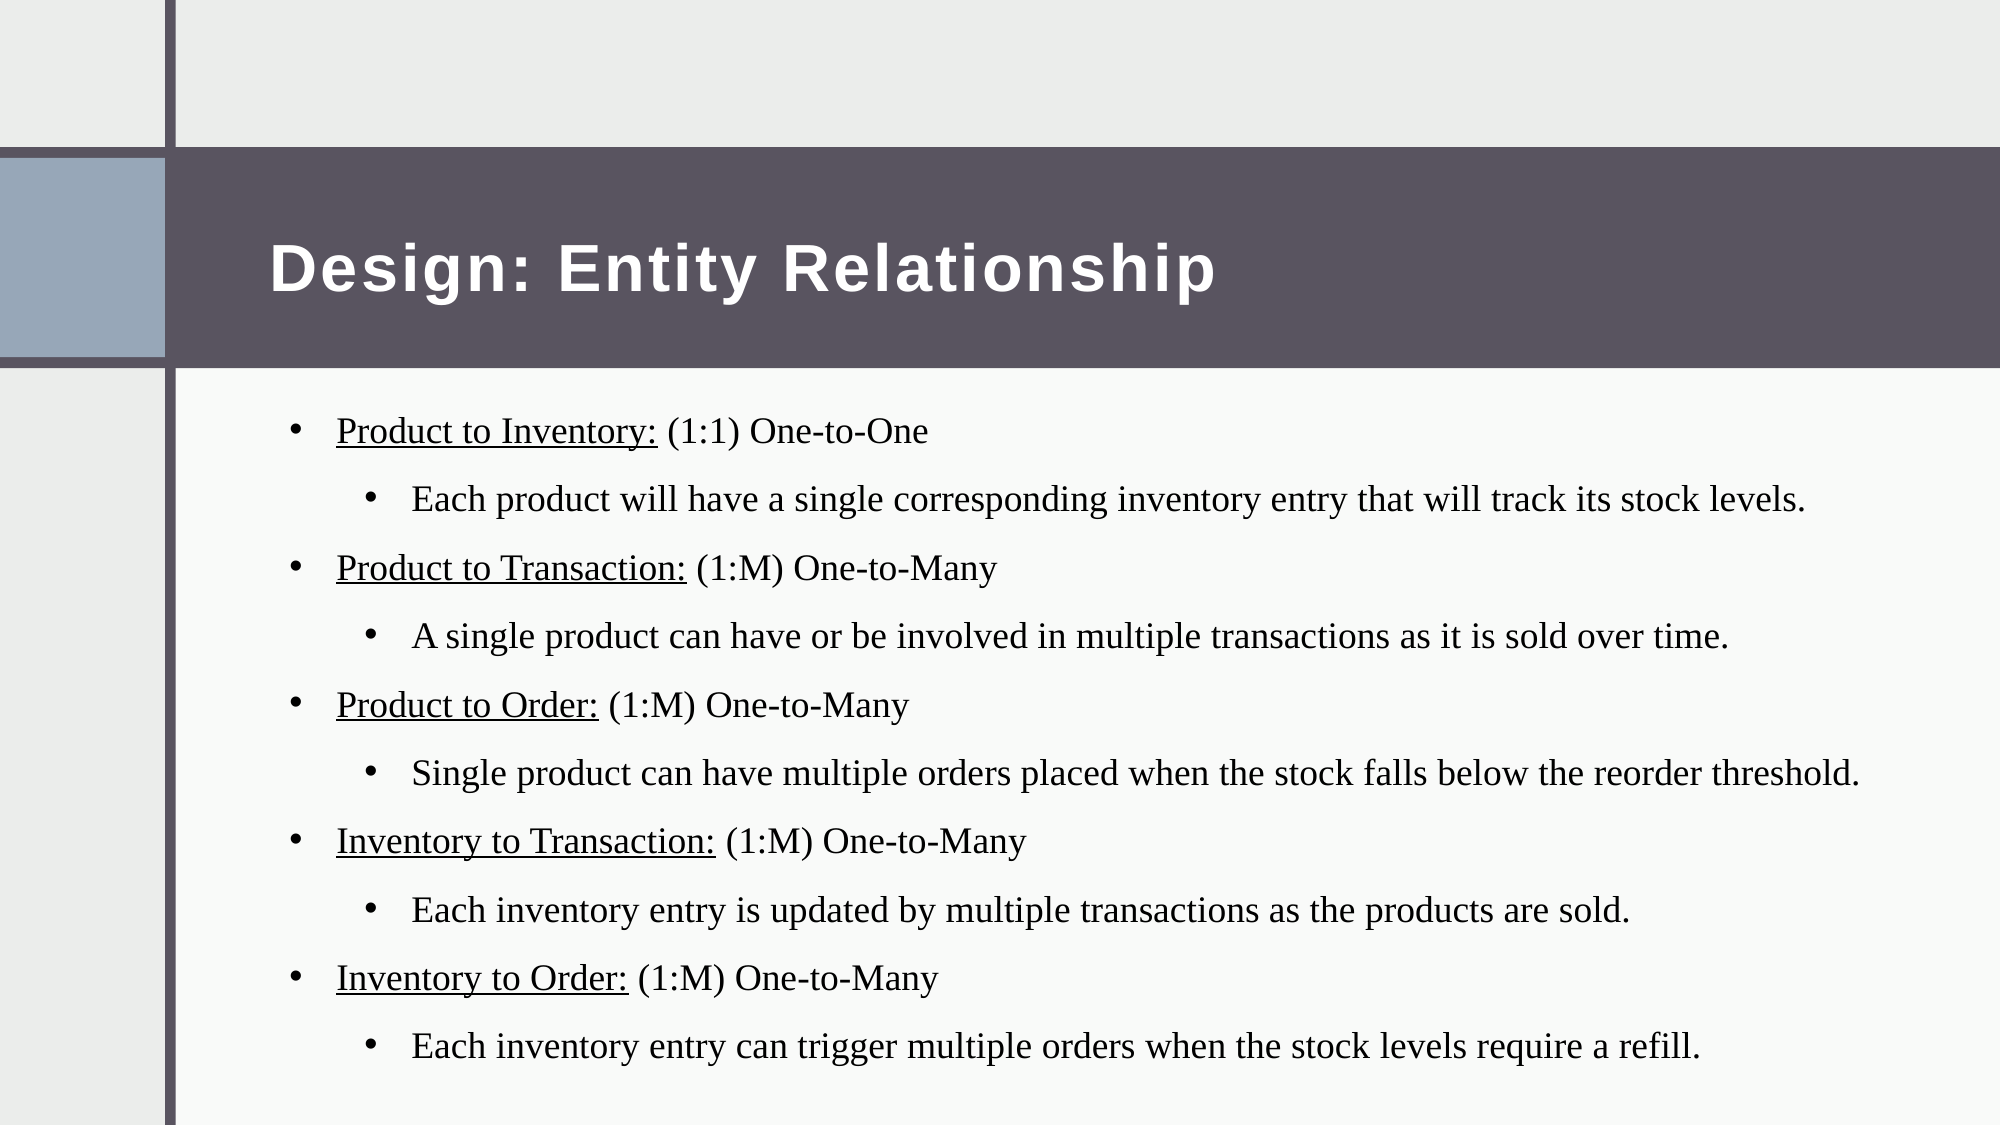

# Design: Entity Relationship
Product to Inventory: (1:1) One-to-One
Each product will have a single corresponding inventory entry that will track its stock levels.
Product to Transaction: (1:M) One-to-Many
A single product can have or be involved in multiple transactions as it is sold over time.
Product to Order: (1:M) One-to-Many
Single product can have multiple orders placed when the stock falls below the reorder threshold.
Inventory to Transaction: (1:M) One-to-Many
Each inventory entry is updated by multiple transactions as the products are sold.
Inventory to Order: (1:M) One-to-Many
Each inventory entry can trigger multiple orders when the stock levels require a refill.